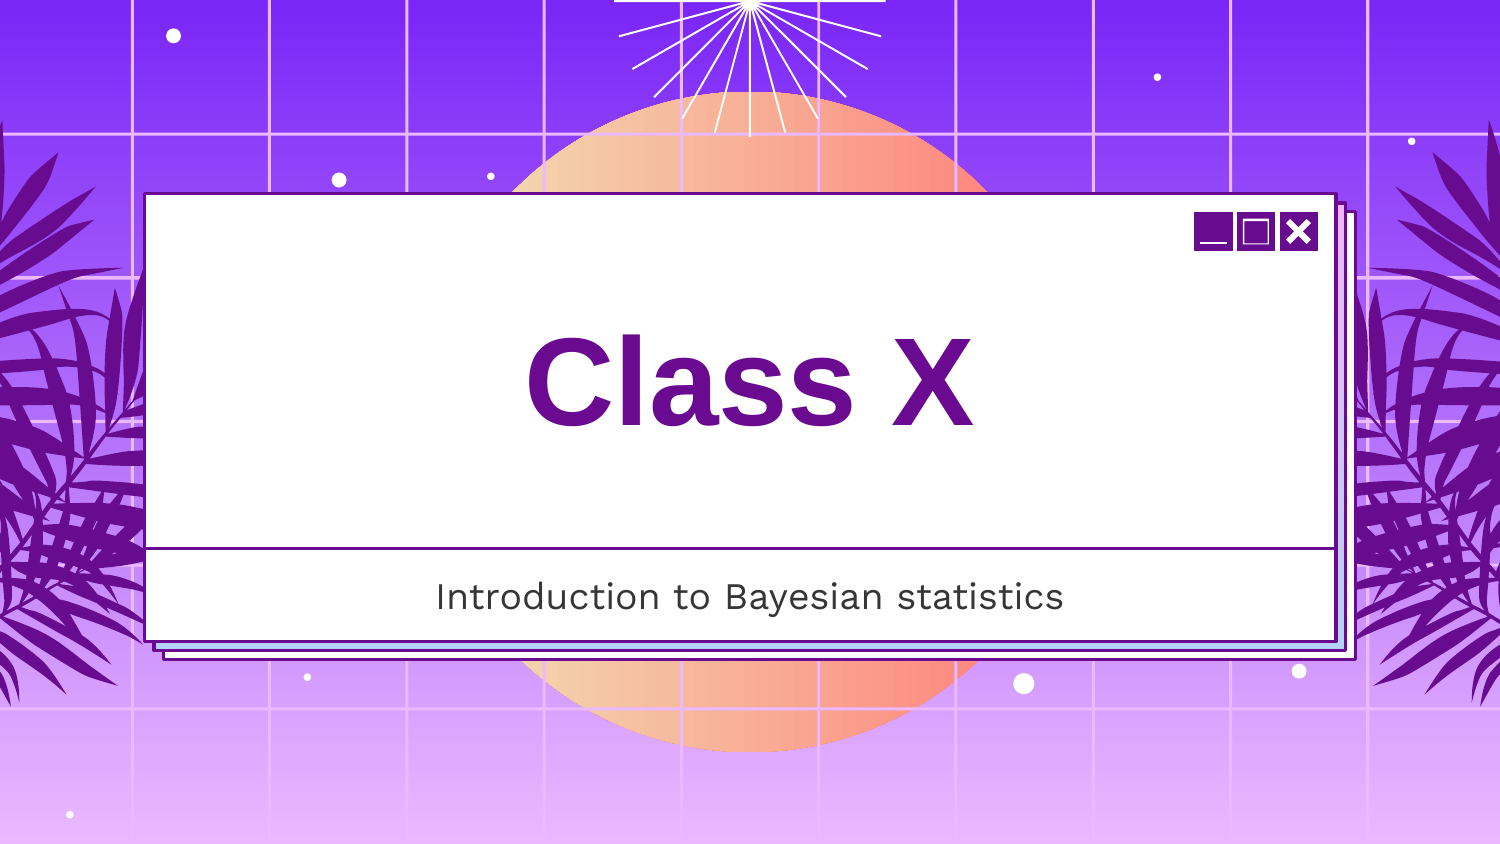

# Class X

Introduction to Bayesian statistics